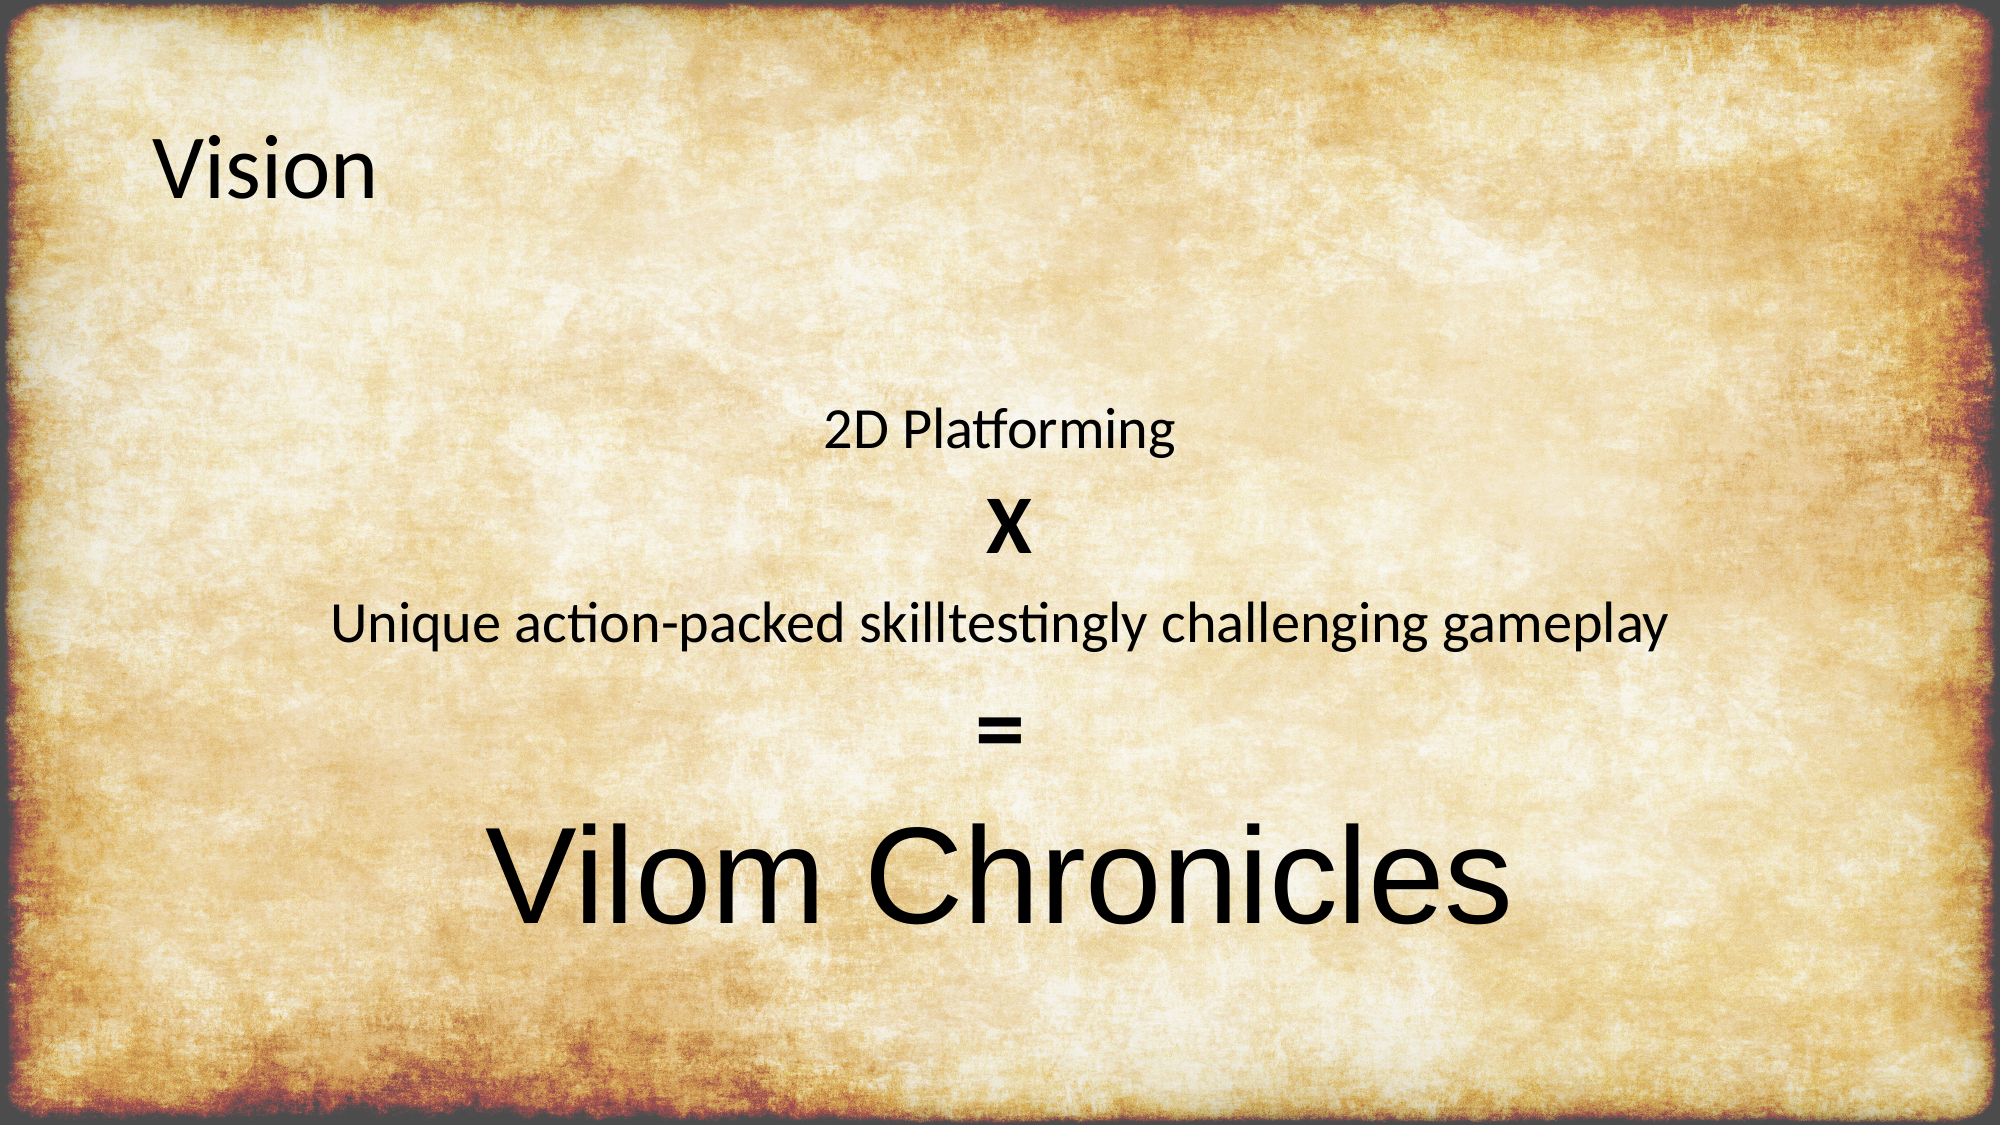

# Vision

2D Platforming
 X
Unique action-packed skilltestingly challenging gameplay
=
Vilom Chronicles